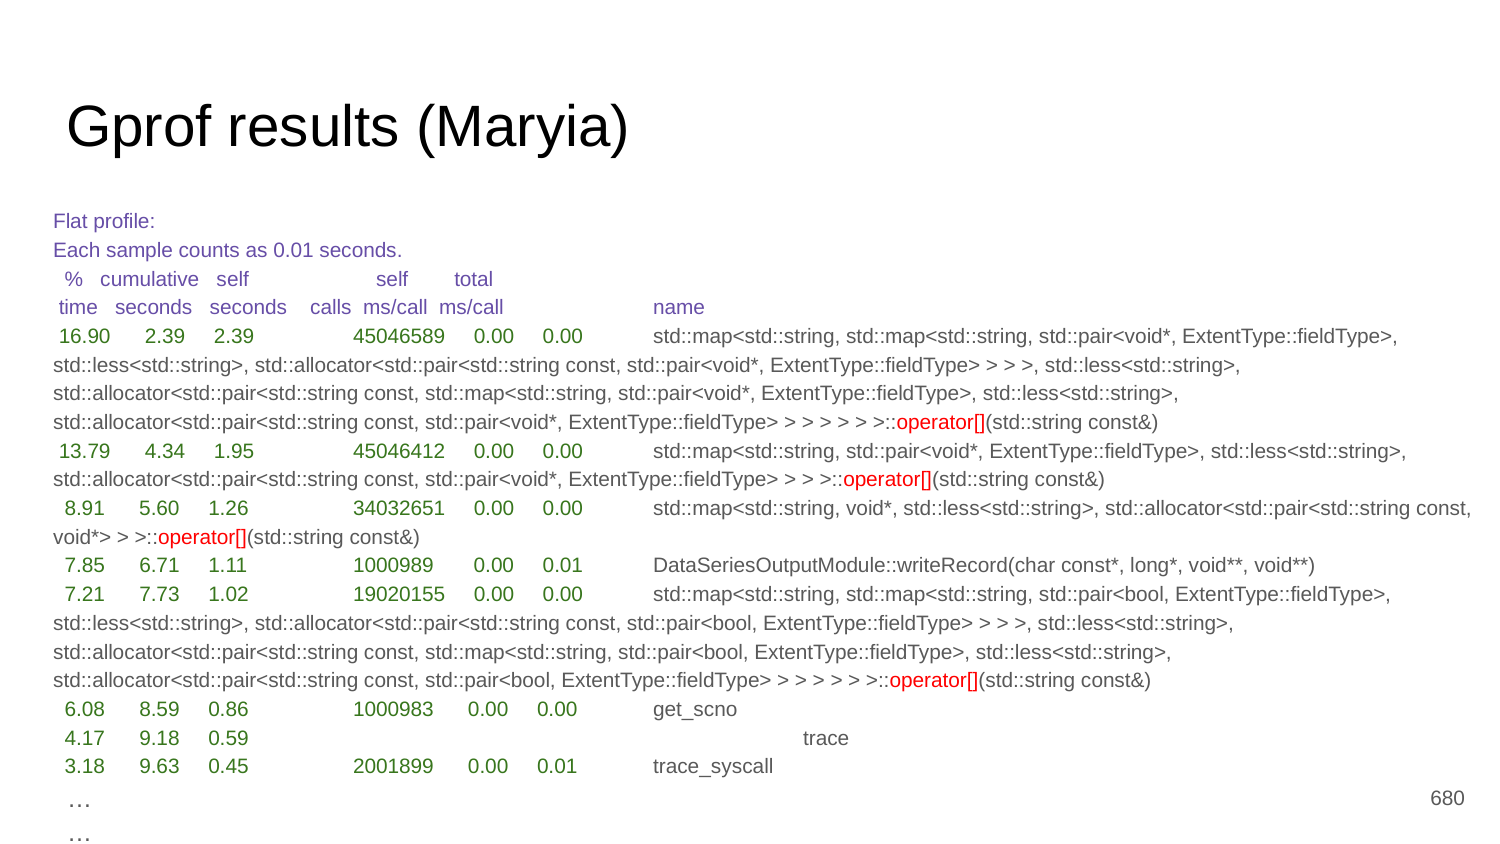

# Gprof results (Maryia)
Flat profile:
Each sample counts as 0.01 seconds.
  %   cumulative   self              	    self        total
 time   seconds   seconds    calls  ms/call  ms/call  	name
 16.90      2.39     2.39 	45046589     0.00     0.00  	std::map<std::string, std::map<std::string, std::pair<void*, ExtentType::fieldType>, std::less<std::string>, std::allocator<std::pair<std::string const, std::pair<void*, ExtentType::fieldType> > > >, std::less<std::string>, std::allocator<std::pair<std::string const, std::map<std::string, std::pair<void*, ExtentType::fieldType>, std::less<std::string>, std::allocator<std::pair<std::string const, std::pair<void*, ExtentType::fieldType> > > > > > >::operator[](std::string const&)
 13.79      4.34     1.95 	45046412     0.00     0.00  	std::map<std::string, std::pair<void*, ExtentType::fieldType>, std::less<std::string>, std::allocator<std::pair<std::string const, std::pair<void*, ExtentType::fieldType> > > >::operator[](std::string const&)
  8.91      5.60     1.26 	34032651     0.00     0.00  	std::map<std::string, void*, std::less<std::string>, std::allocator<std::pair<std::string const, void*> > >::operator[](std::string const&)
  7.85      6.71     1.11  	1000989       0.00     0.01  	DataSeriesOutputModule::writeRecord(char const*, long*, void**, void**)
  7.21      7.73     1.02 	19020155     0.00     0.00  	std::map<std::string, std::map<std::string, std::pair<bool, ExtentType::fieldType>, std::less<std::string>, std::allocator<std::pair<std::string const, std::pair<bool, ExtentType::fieldType> > > >, std::less<std::string>, std::allocator<std::pair<std::string const, std::map<std::string, std::pair<bool, ExtentType::fieldType>, std::less<std::string>, std::allocator<std::pair<std::string const, std::pair<bool, ExtentType::fieldType> > > > > > >::operator[](std::string const&)
  6.08      8.59     0.86  	1000983      0.00     0.00  	get_scno
  4.17      9.18     0.59                             			trace
  3.18      9.63     0.45  	2001899      0.00     0.01  	trace_syscall
  …
  …

680